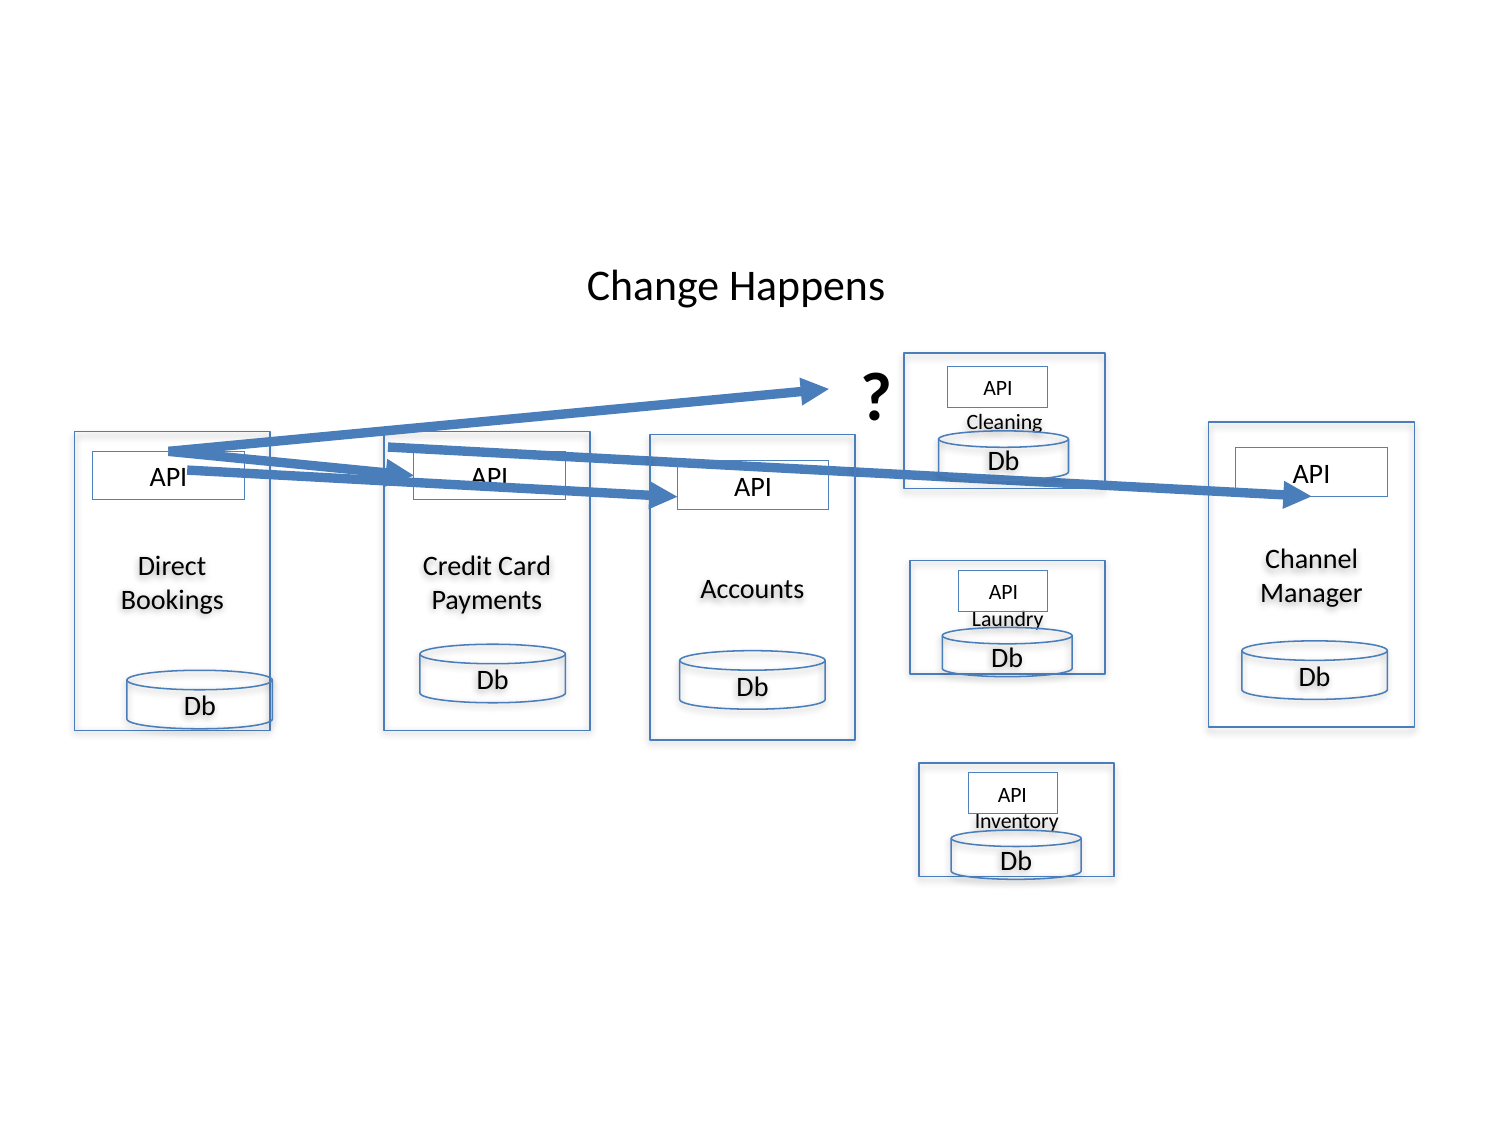

Change Happens
?
Cleaning
API
Channel Manager
Db
Credit Card
Payments
Direct
Bookings
Accounts
API
API
API
API
Laundry
API
Db
Db
Db
Db
Db
Inventory
API
Db